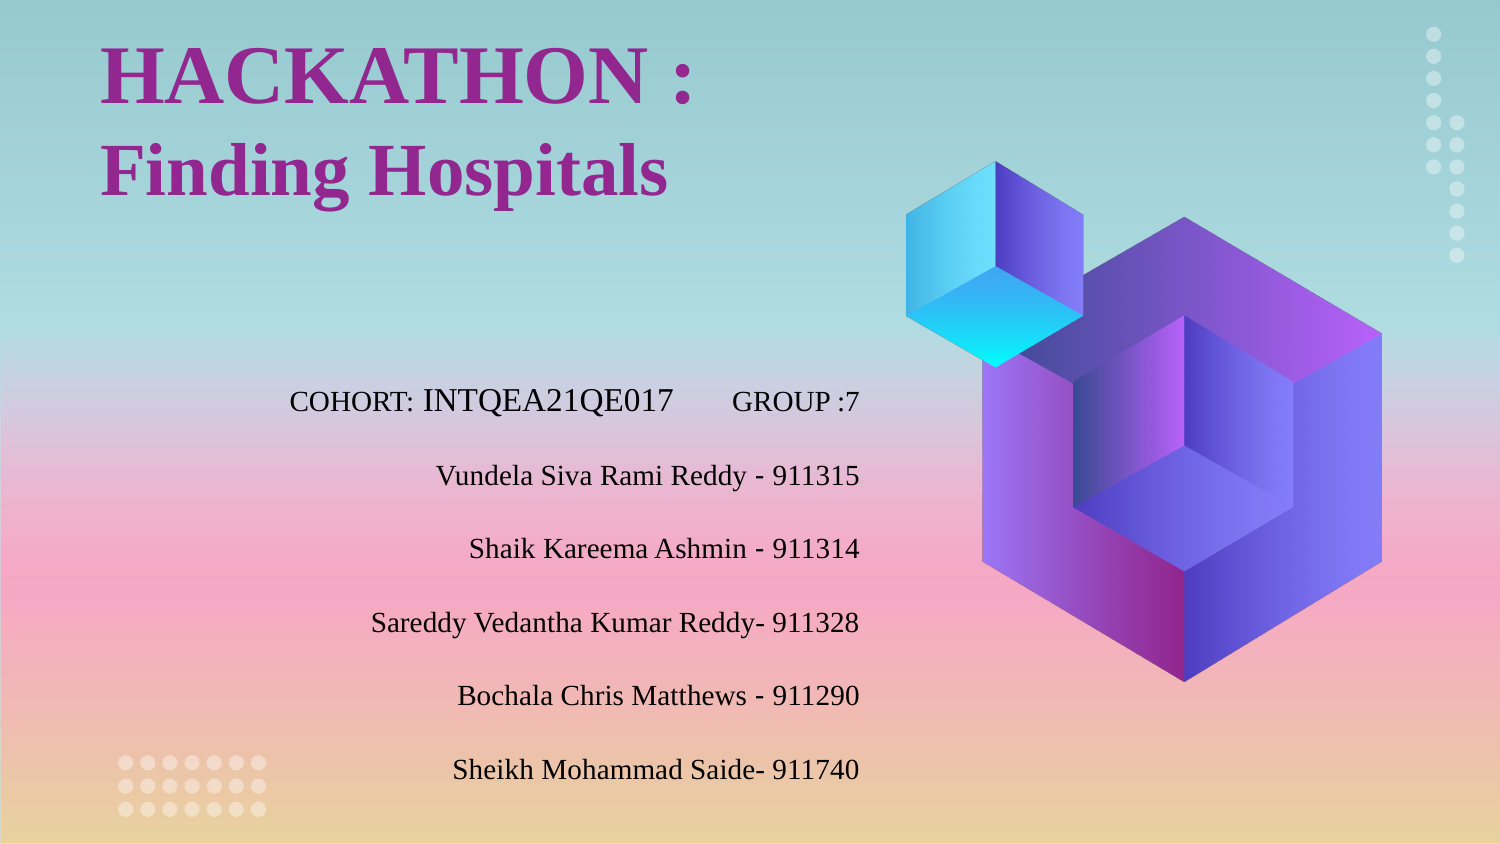

# HACKATHON : Finding Hospitals
COHORT: INTQEA21QE017       GROUP :7
Vundela Siva Rami Reddy - 911315
Shaik Kareema Ashmin - 911314
Sareddy Vedantha Kumar Reddy- 911328
Bochala Chris Matthews - 911290
Sheikh Mohammad Saide- 911740